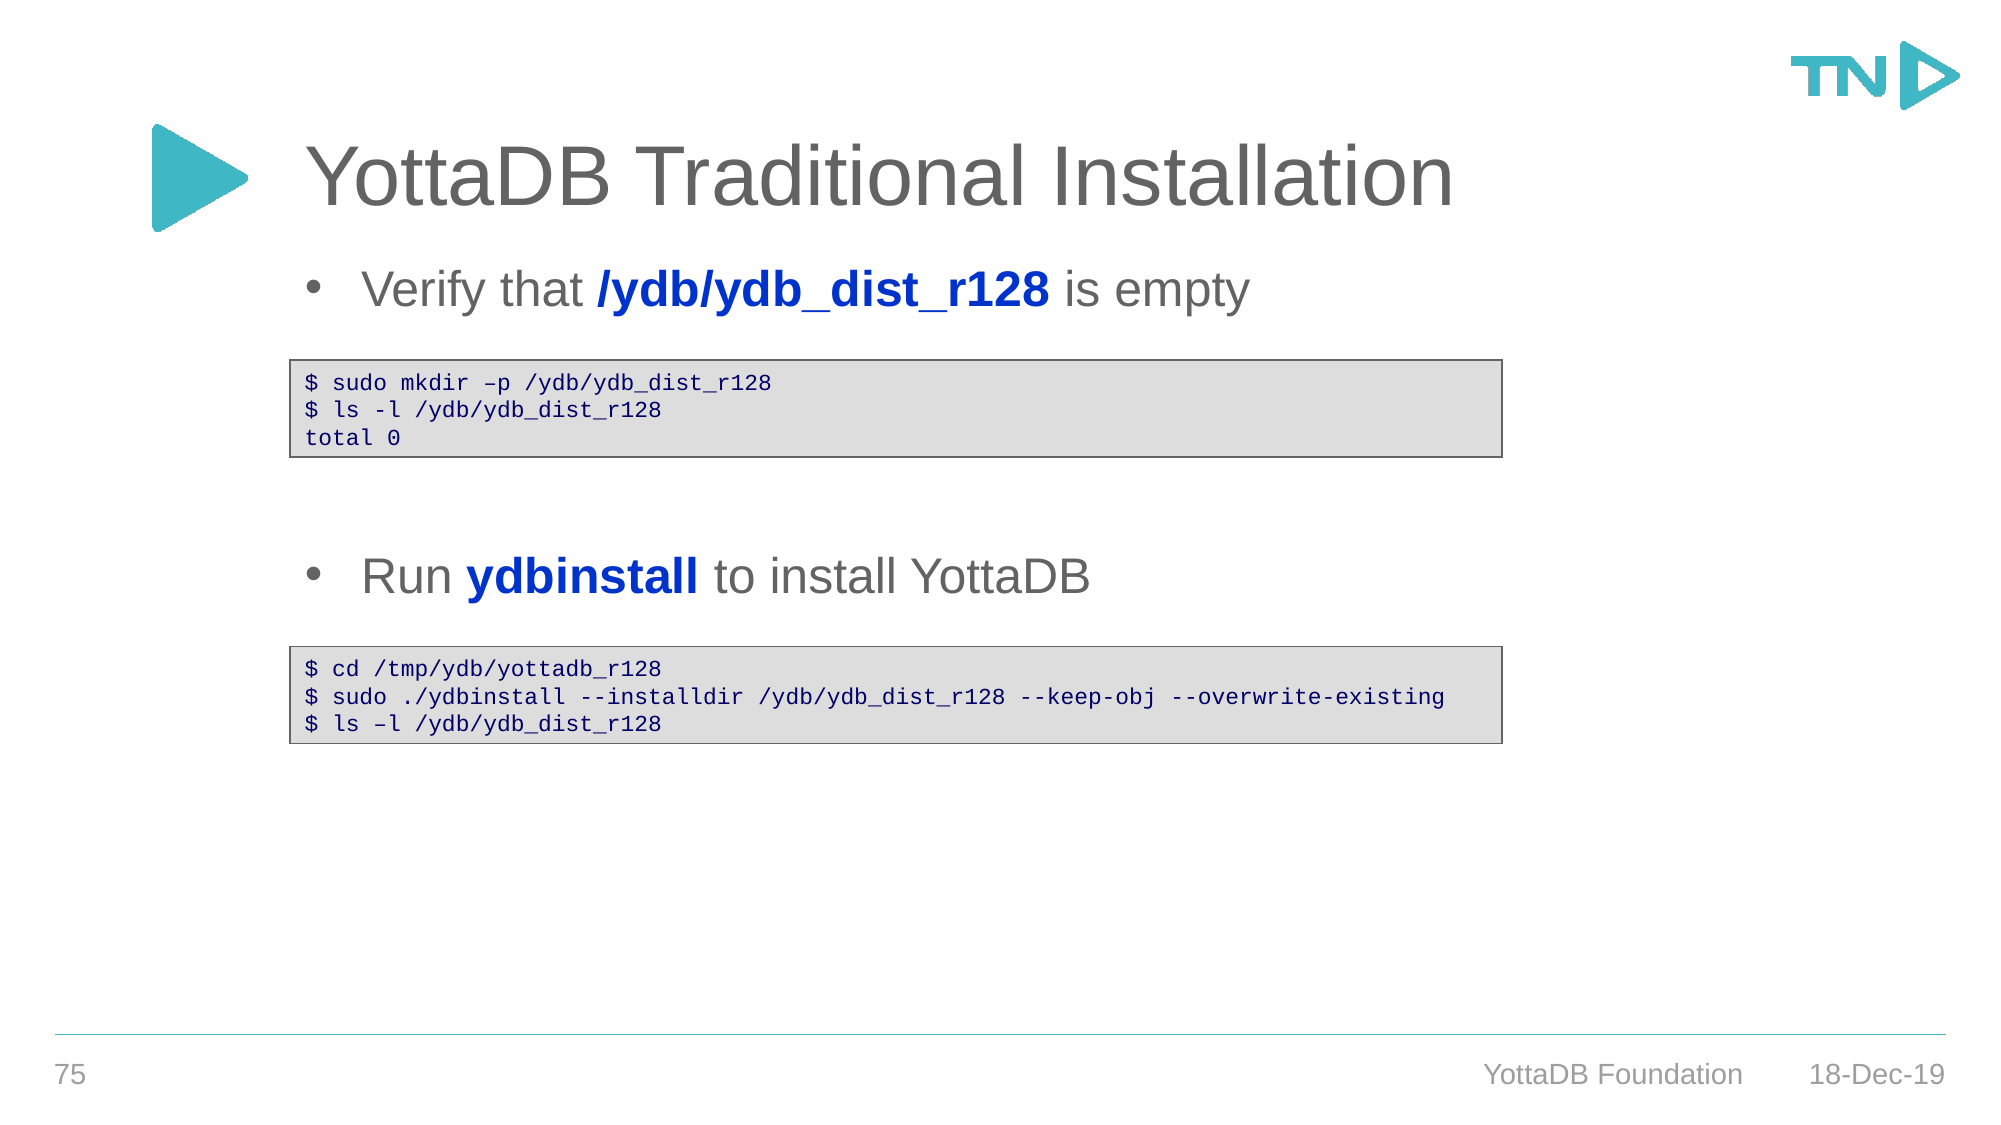

# YottaDB Traditional Installation
Verify that /ydb/ydb_dist_r128 is empty

$ sudo mkdir –p /ydb/ydb_dist_r128
$ ls -l /ydb/ydb_dist_r128
total 0
Run ydbinstall to install YottaDB

$ cd /tmp/ydb/yottadb_r128
$ sudo ./ydbinstall --installdir /ydb/ydb_dist_r128 --keep-obj --overwrite-existing
$ ls –l /ydb/ydb_dist_r128
75
YottaDB Foundation
18-Dec-19